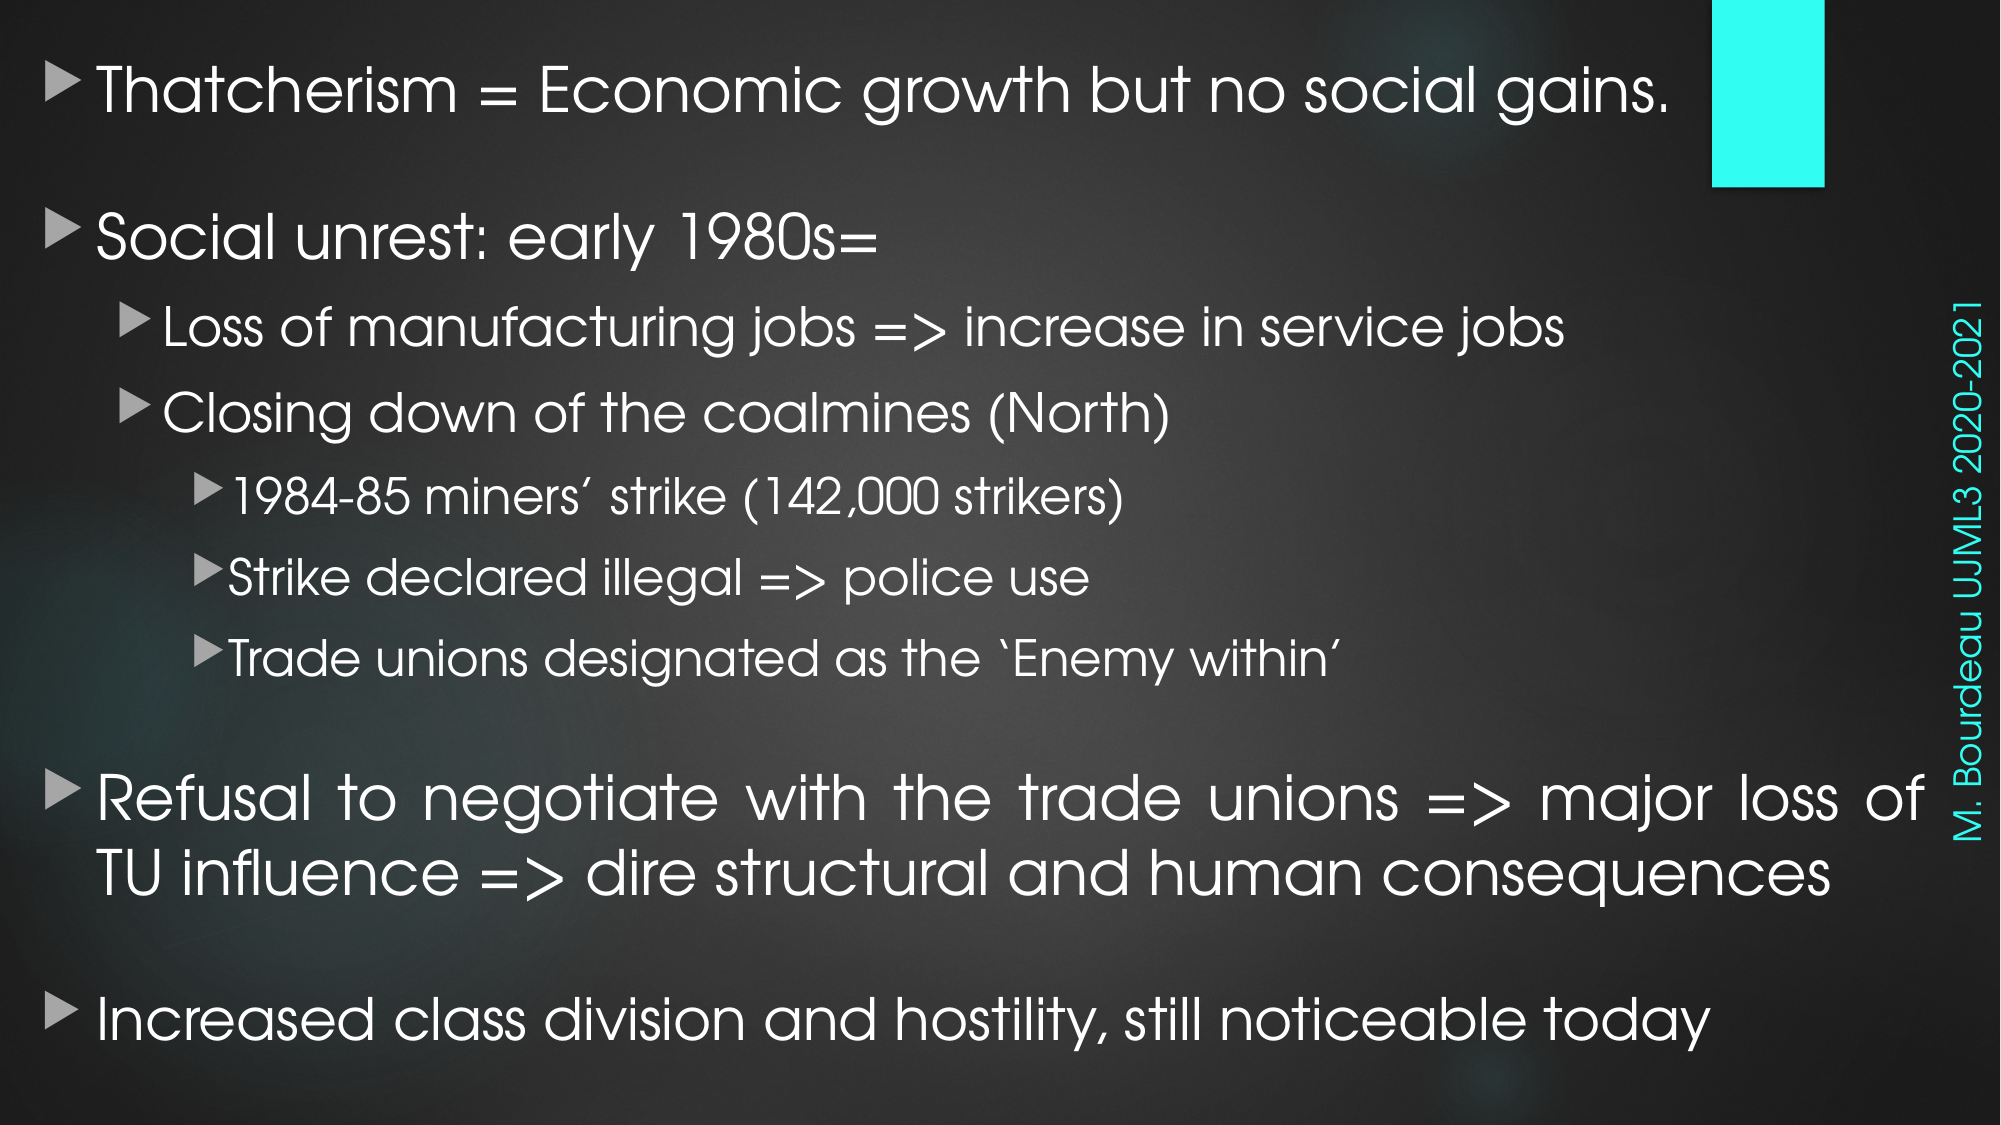

Thatcherism = Economic growth but no social gains.

Social unrest: early 1980s=
Loss of manufacturing jobs => increase in service jobs
Closing down of the coalmines (North)
1984-85 miners’ strike (142,000 strikers)
Strike declared illegal => police use
Trade unions designated as the ‘Enemy within’

Refusal to negotiate with the trade unions => major loss of TU influence => dire structural and human consequences

Increased class division and hostility, still noticeable today

M. Bourdeau UJML3 2020-2021